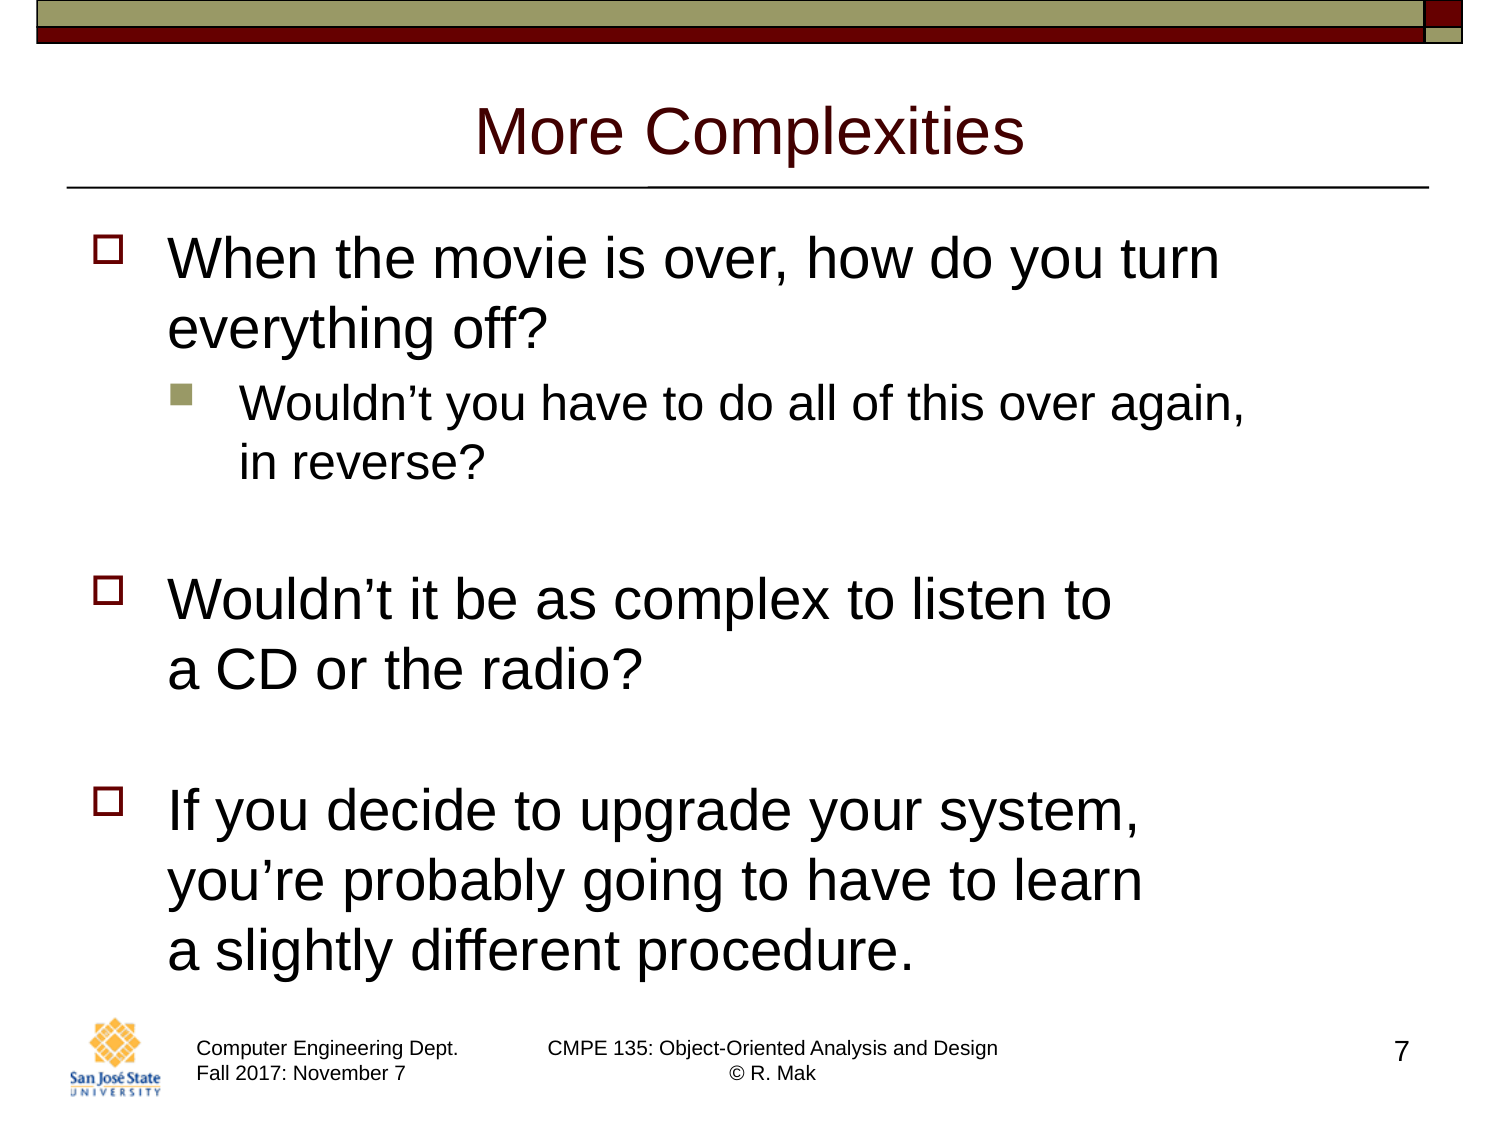

# More Complexities
When the movie is over, how do you turn everything off?
Wouldn’t you have to do all of this over again,
in reverse?

Wouldn’t it be as complex to listen to
a CD or the radio?

If you decide to upgrade your system,
you’re probably going to have to learn
a slightly different procedure.
7